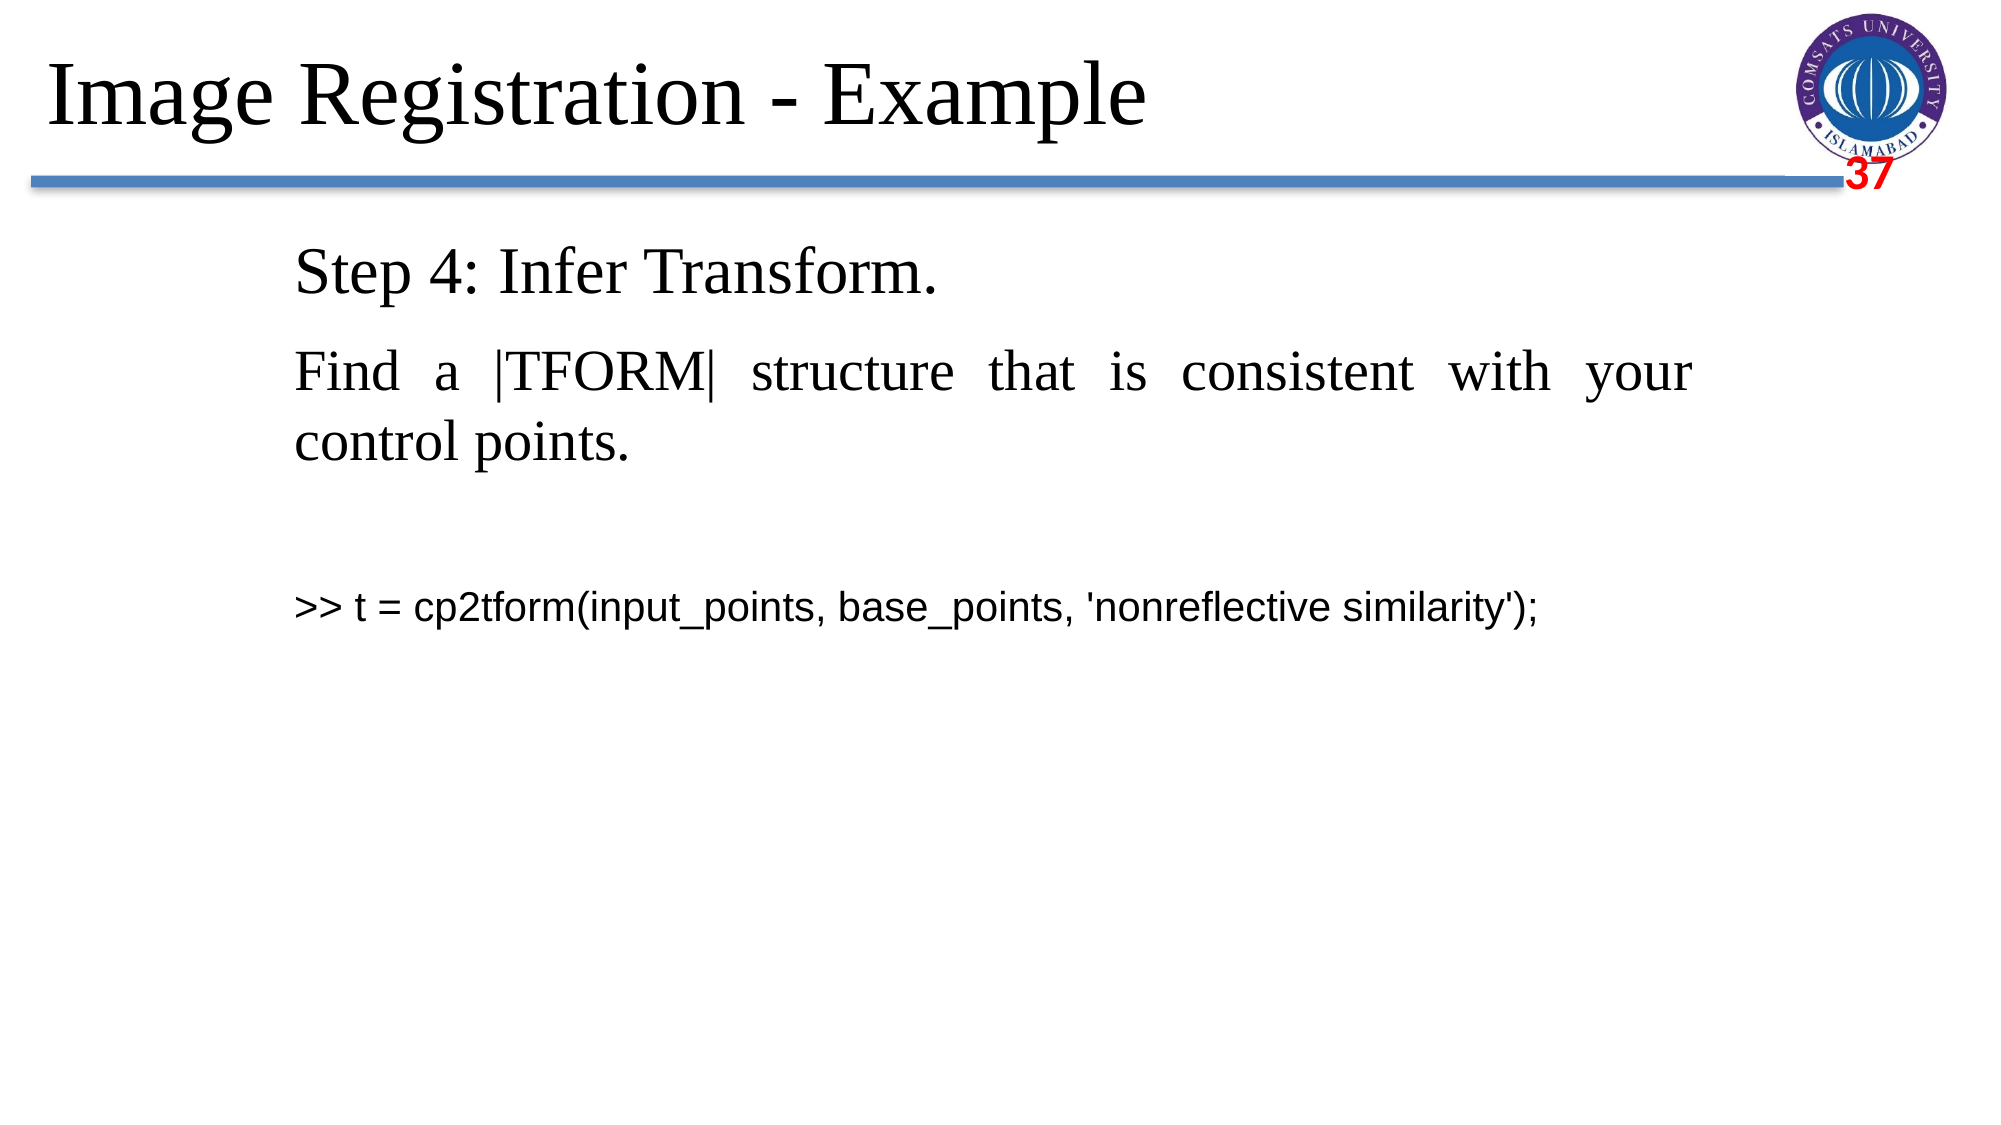

# Image Registration - Example
Step 4: Infer Transform.
Find a |TFORM| structure that is consistent with your control points.

>> t = cp2tform(input_points, base_points, 'nonreflective similarity');